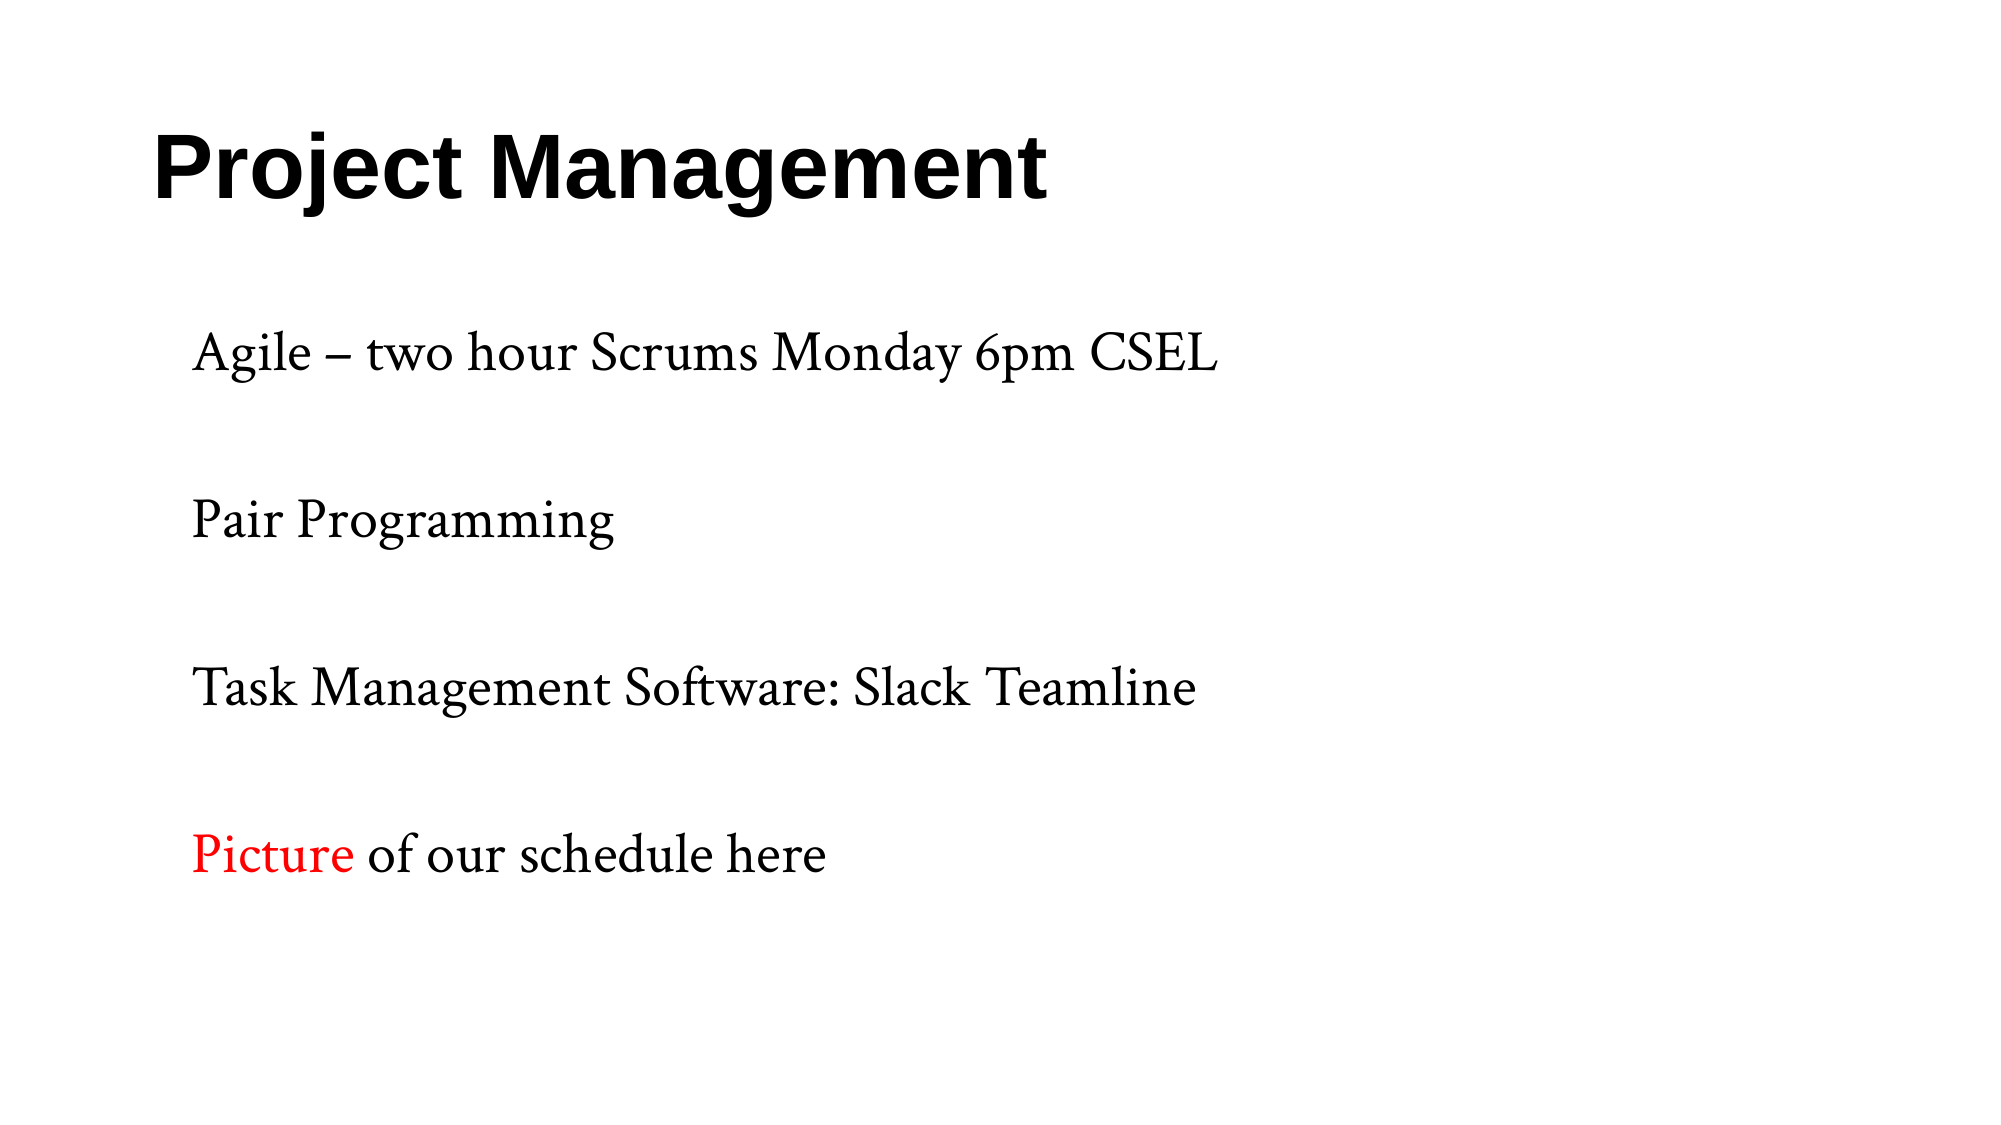

# Project Management
Agile – two hour Scrums Monday 6pm CSEL

Pair Programming

Task Management Software: Slack Teamline

Picture of our schedule here